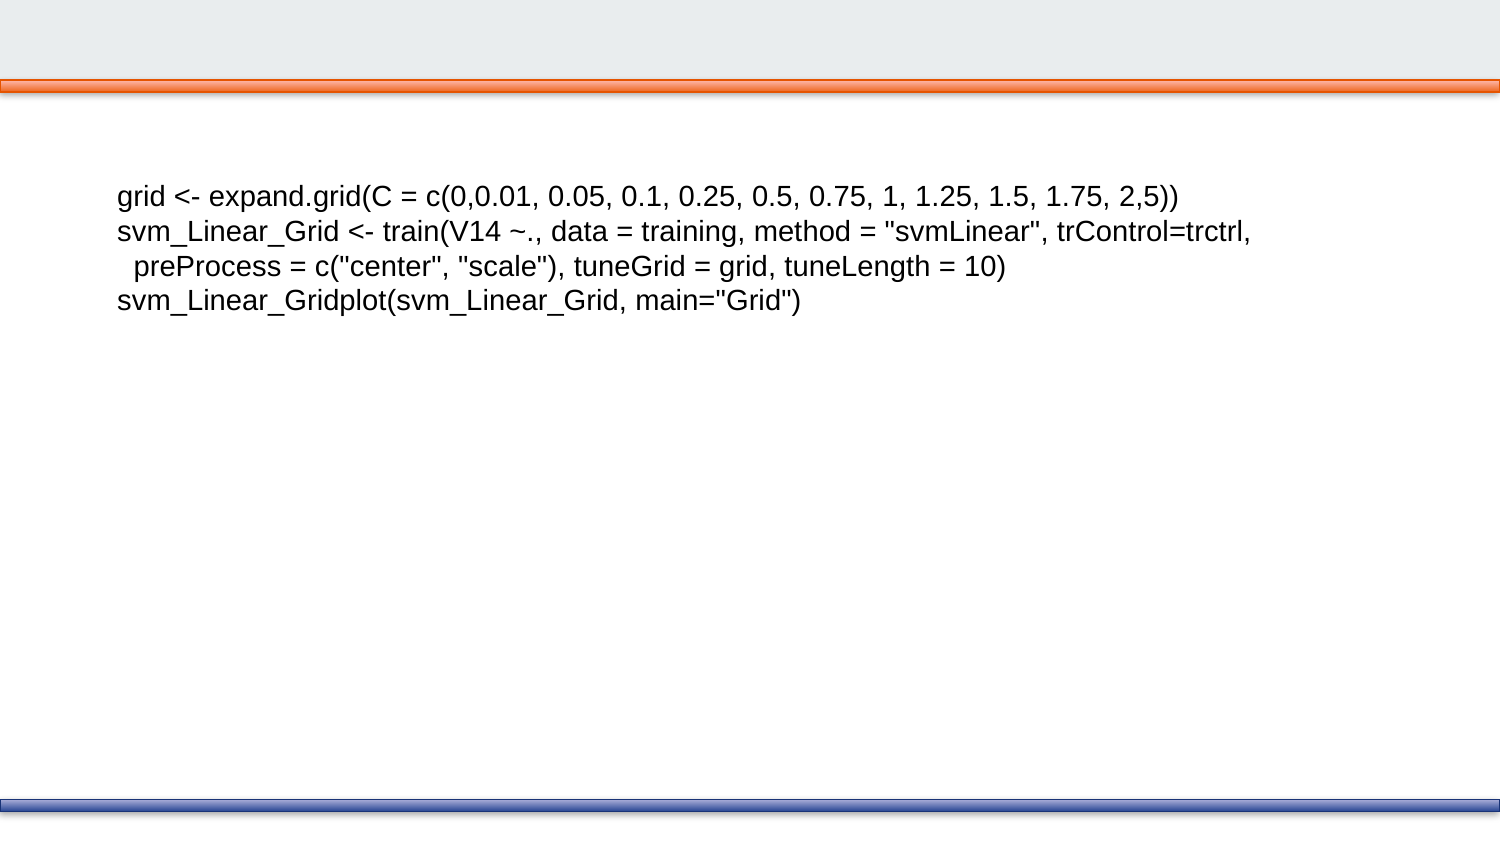

#
grid <- expand.grid(C = c(0,0.01, 0.05, 0.1, 0.25, 0.5, 0.75, 1, 1.25, 1.5, 1.75, 2,5))
svm_Linear_Grid <- train(V14 ~., data = training, method = "svmLinear", trControl=trctrl,                    preProcess = c("center", "scale"), tuneGrid = grid, tuneLength = 10)
svm_Linear_Gridplot(svm_Linear_Grid, main="Grid")